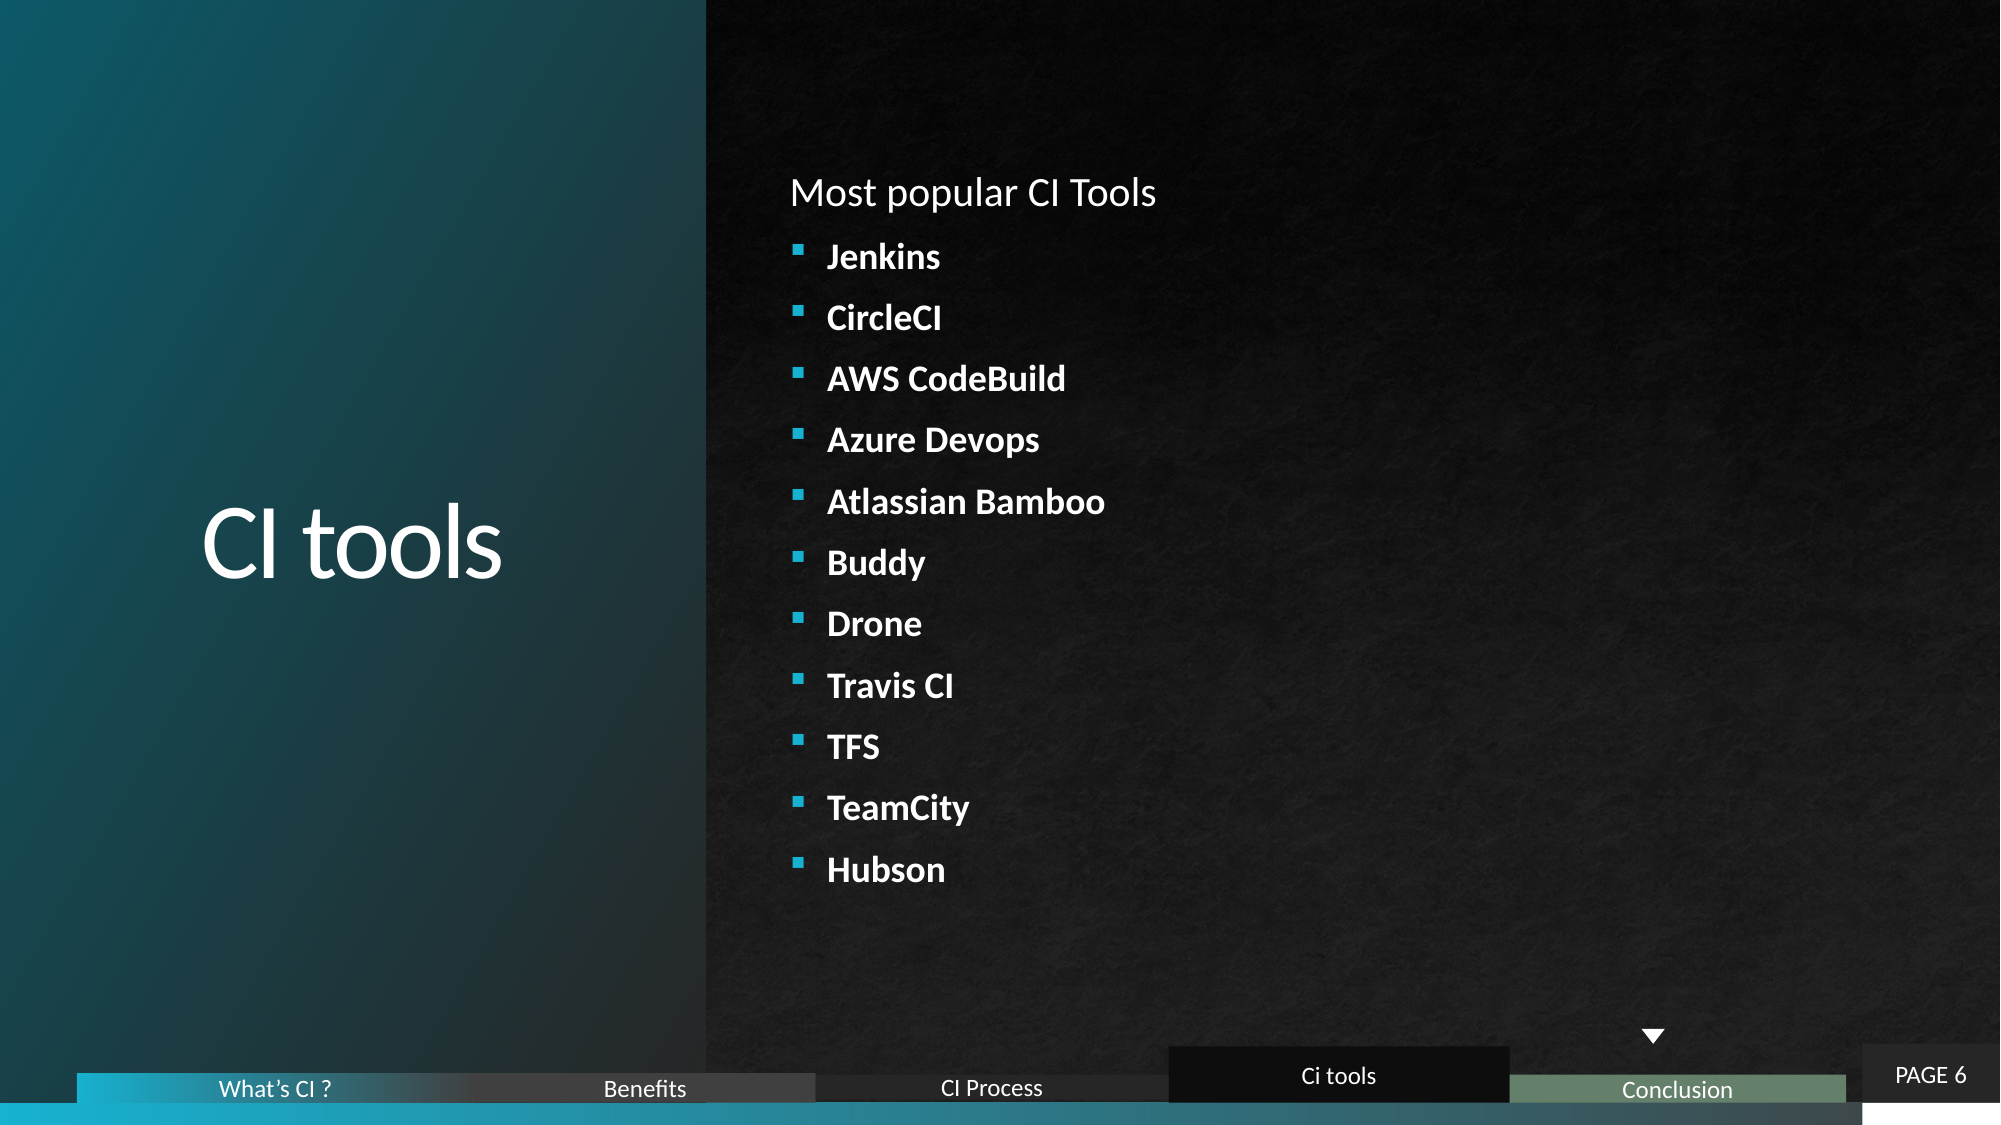

# CI tools
Most popular CI Tools
Jenkins
CircleCI
AWS CodeBuild
Azure Devops
Atlassian Bamboo
Buddy
Drone
Travis CI
TFS
TeamCity
Hubson

PAGE 6
Ci tools
What’s CI ?
Benefits
CI Process
Conclusion